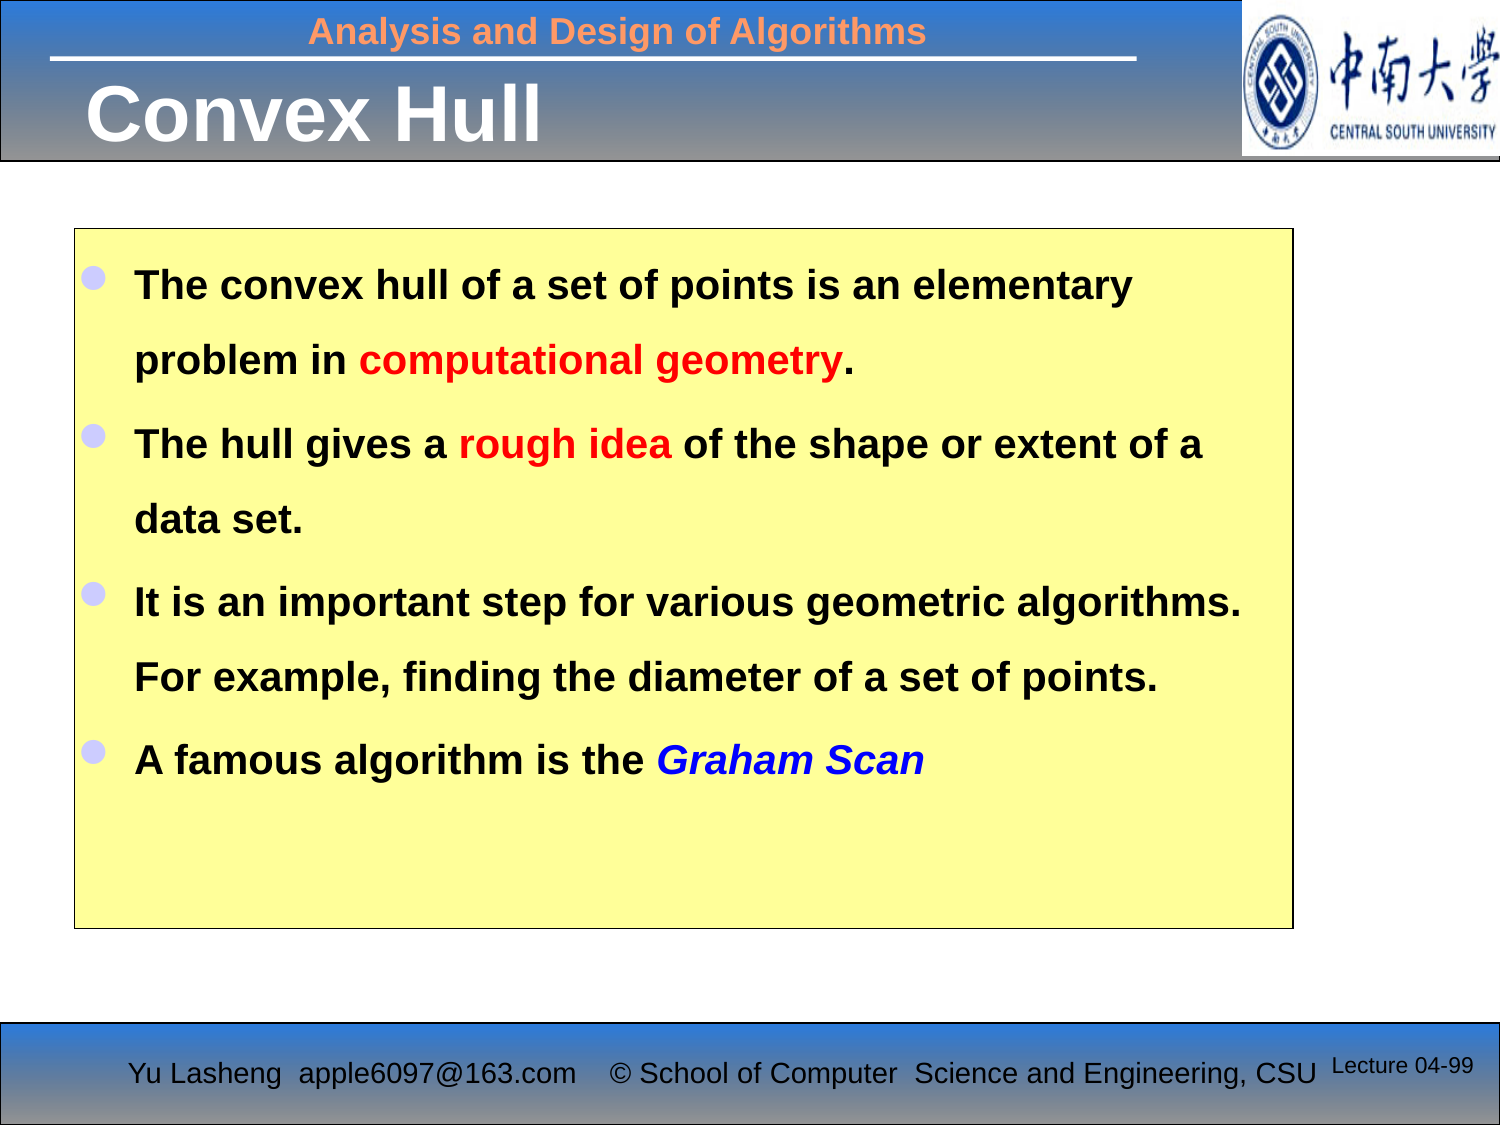

# Convex Hull
The convex hull of a set of points is an elementary problem in computational geometry.
The hull gives a rough idea of the shape or extent of a data set.
It is an important step for various geometric algorithms. For example, finding the diameter of a set of points.
A famous algorithm is the Graham Scan

Lecture 04-99